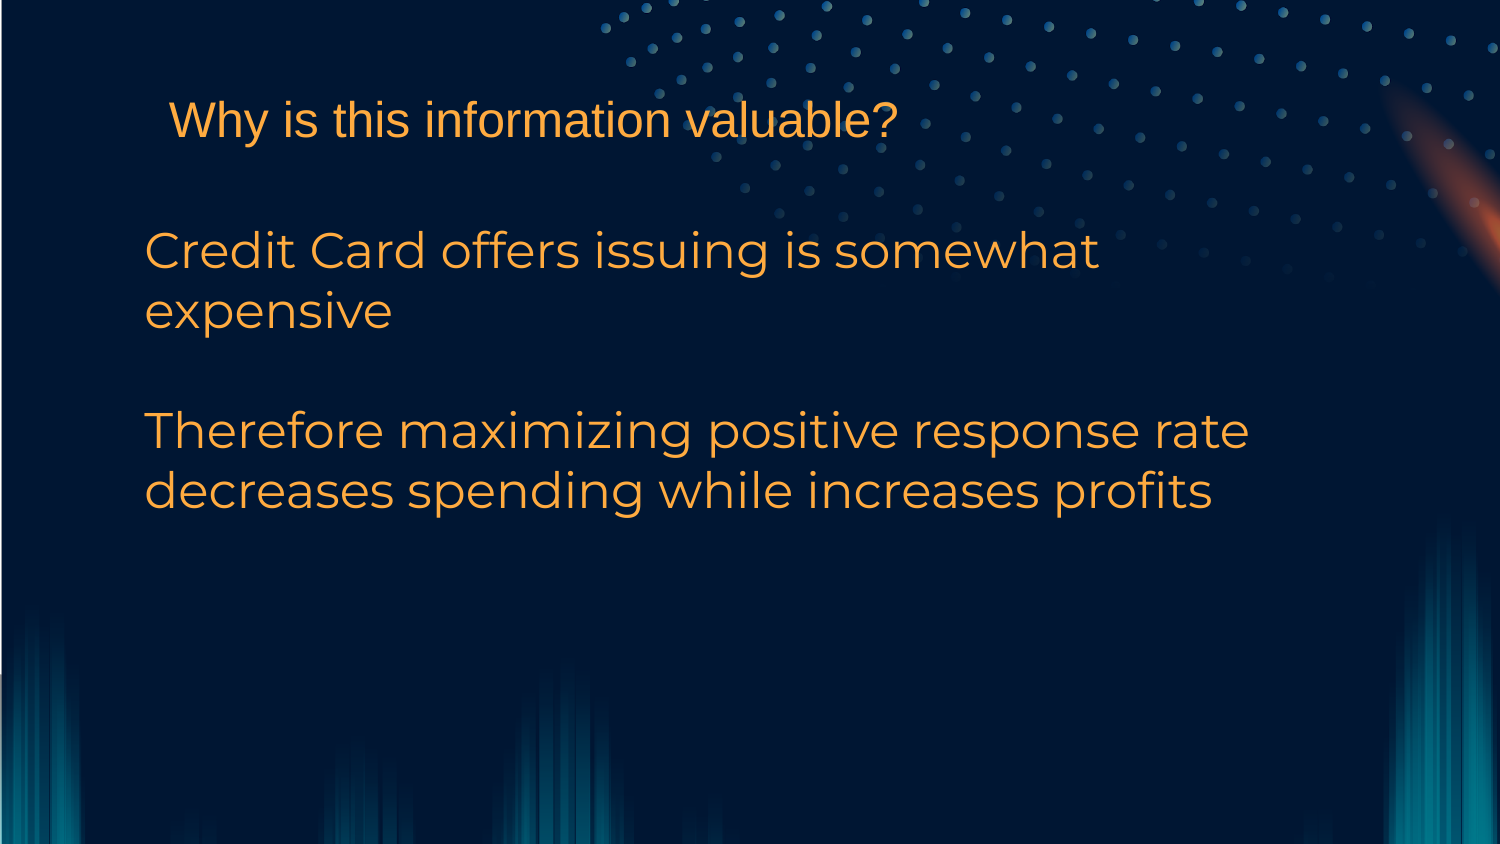

Why is this information valuable?
Credit Card offers issuing is somewhat expensive

Therefore maximizing positive response rate decreases spending while increases profits